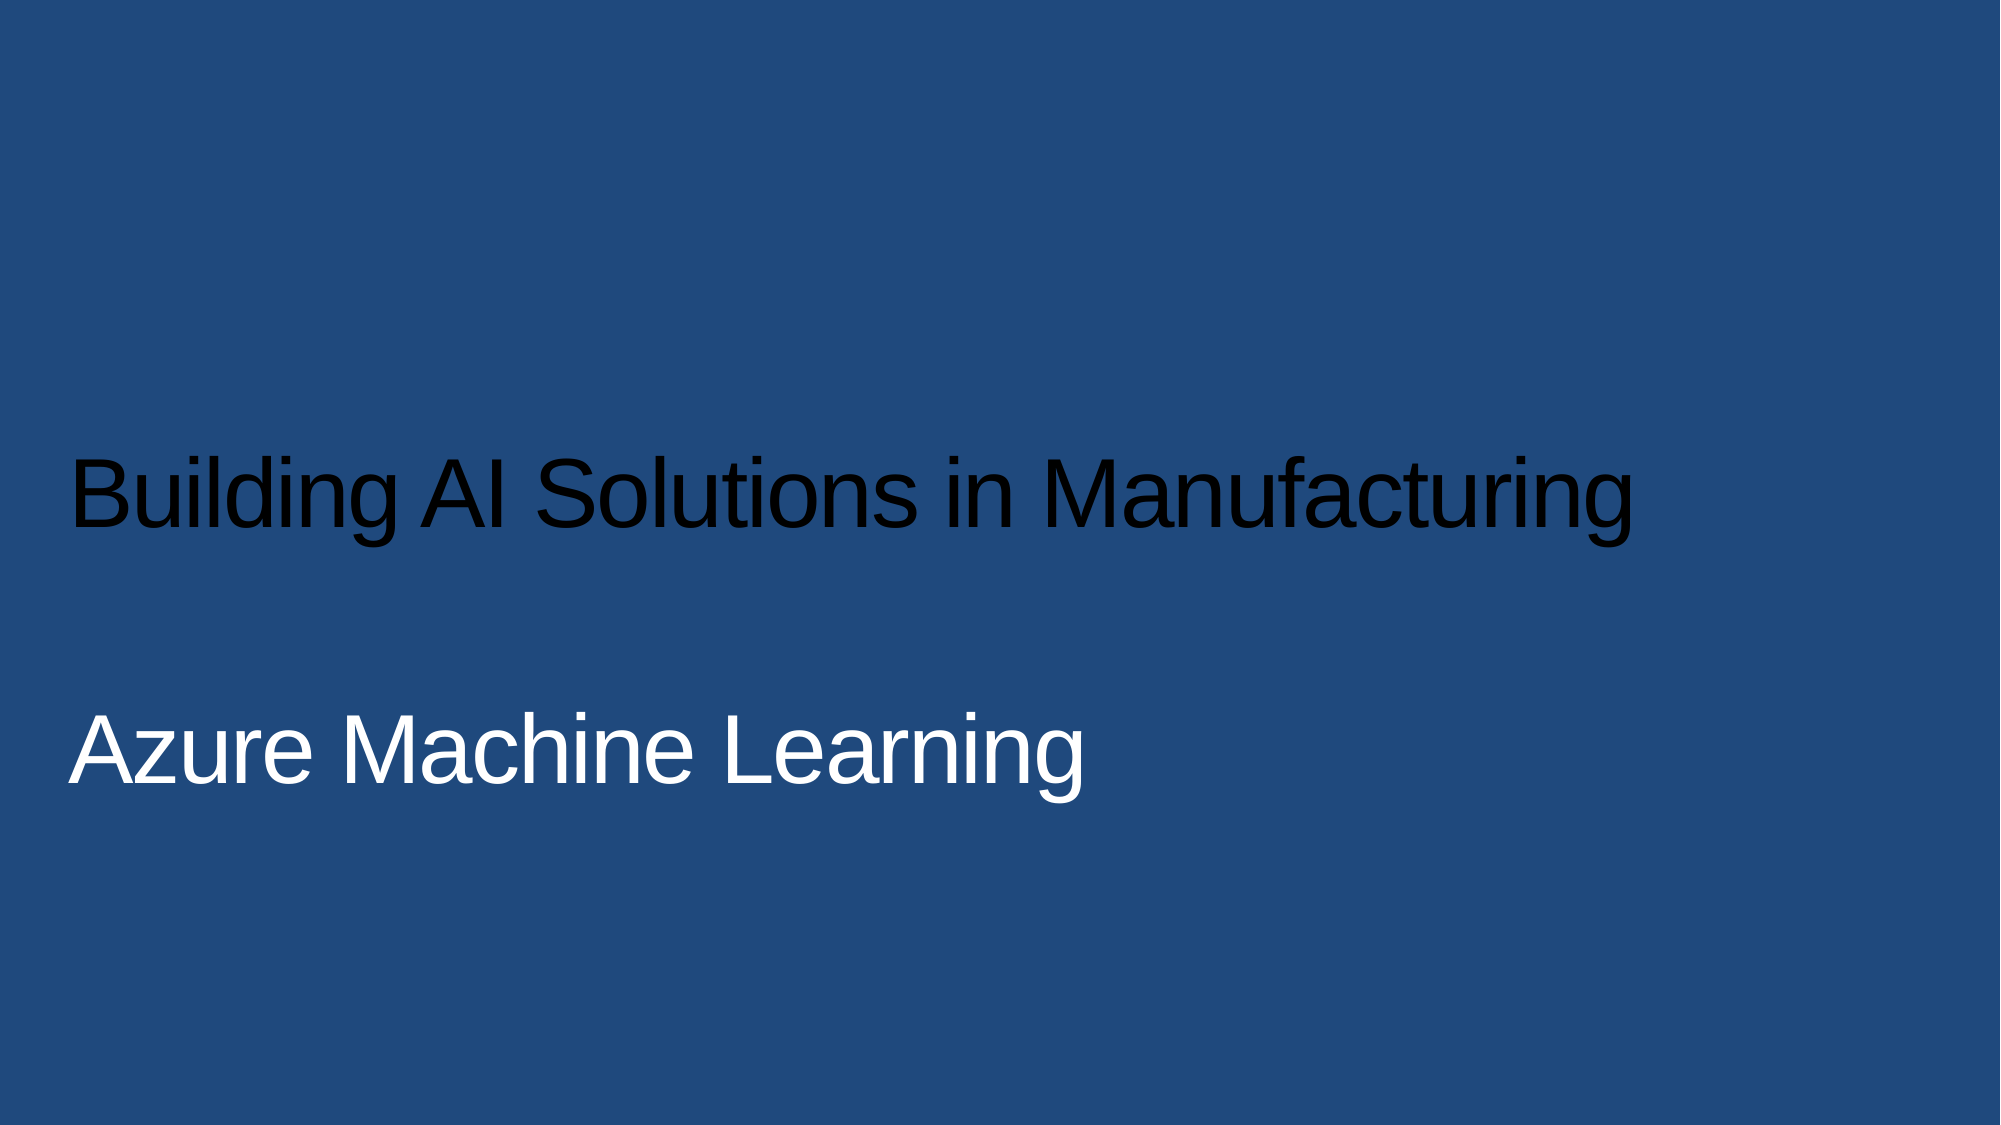

# Building AI Solutions in Manufacturing
Azure Machine Learning